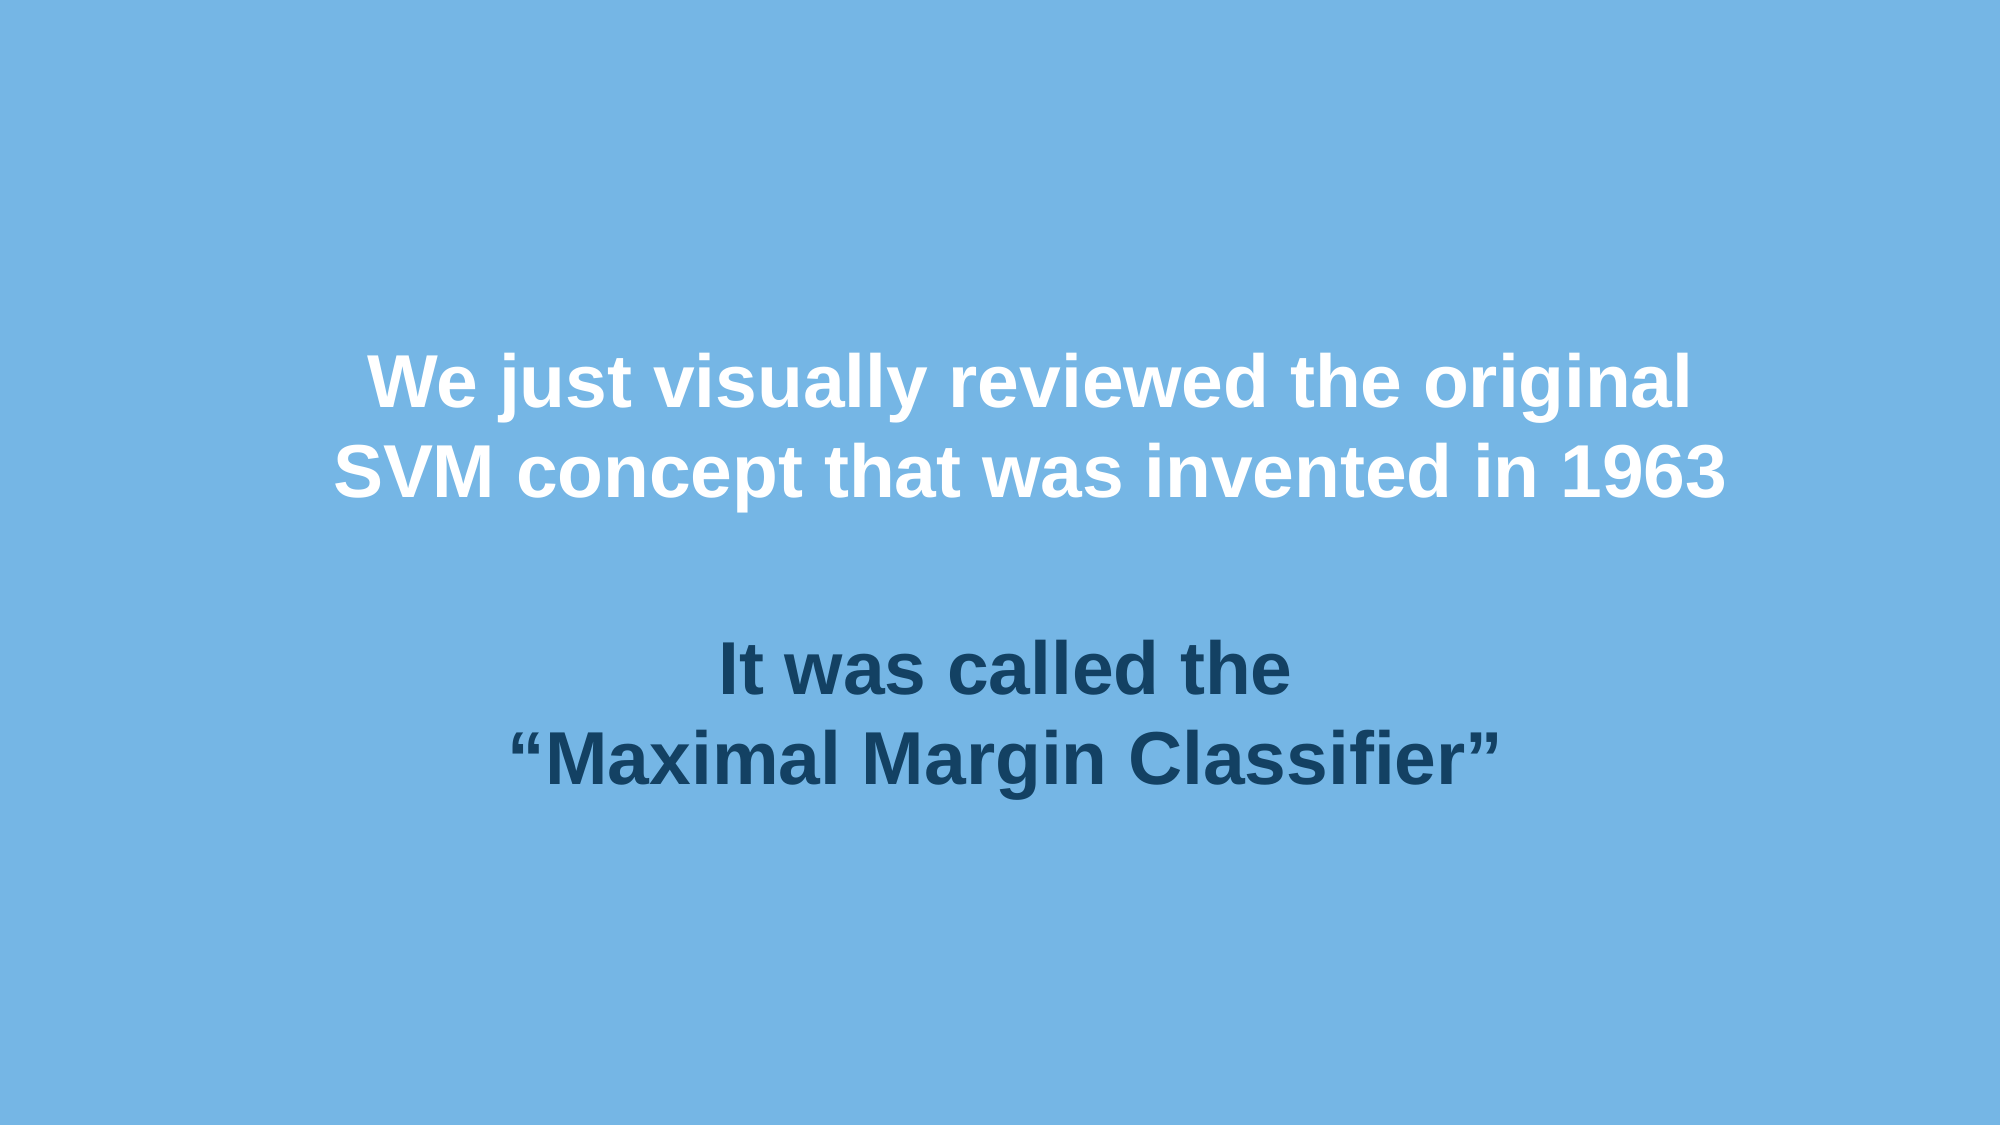

We just visually reviewed the original SVM concept that was invented in 1963
# It was called the “Maximal Margin Classifier”